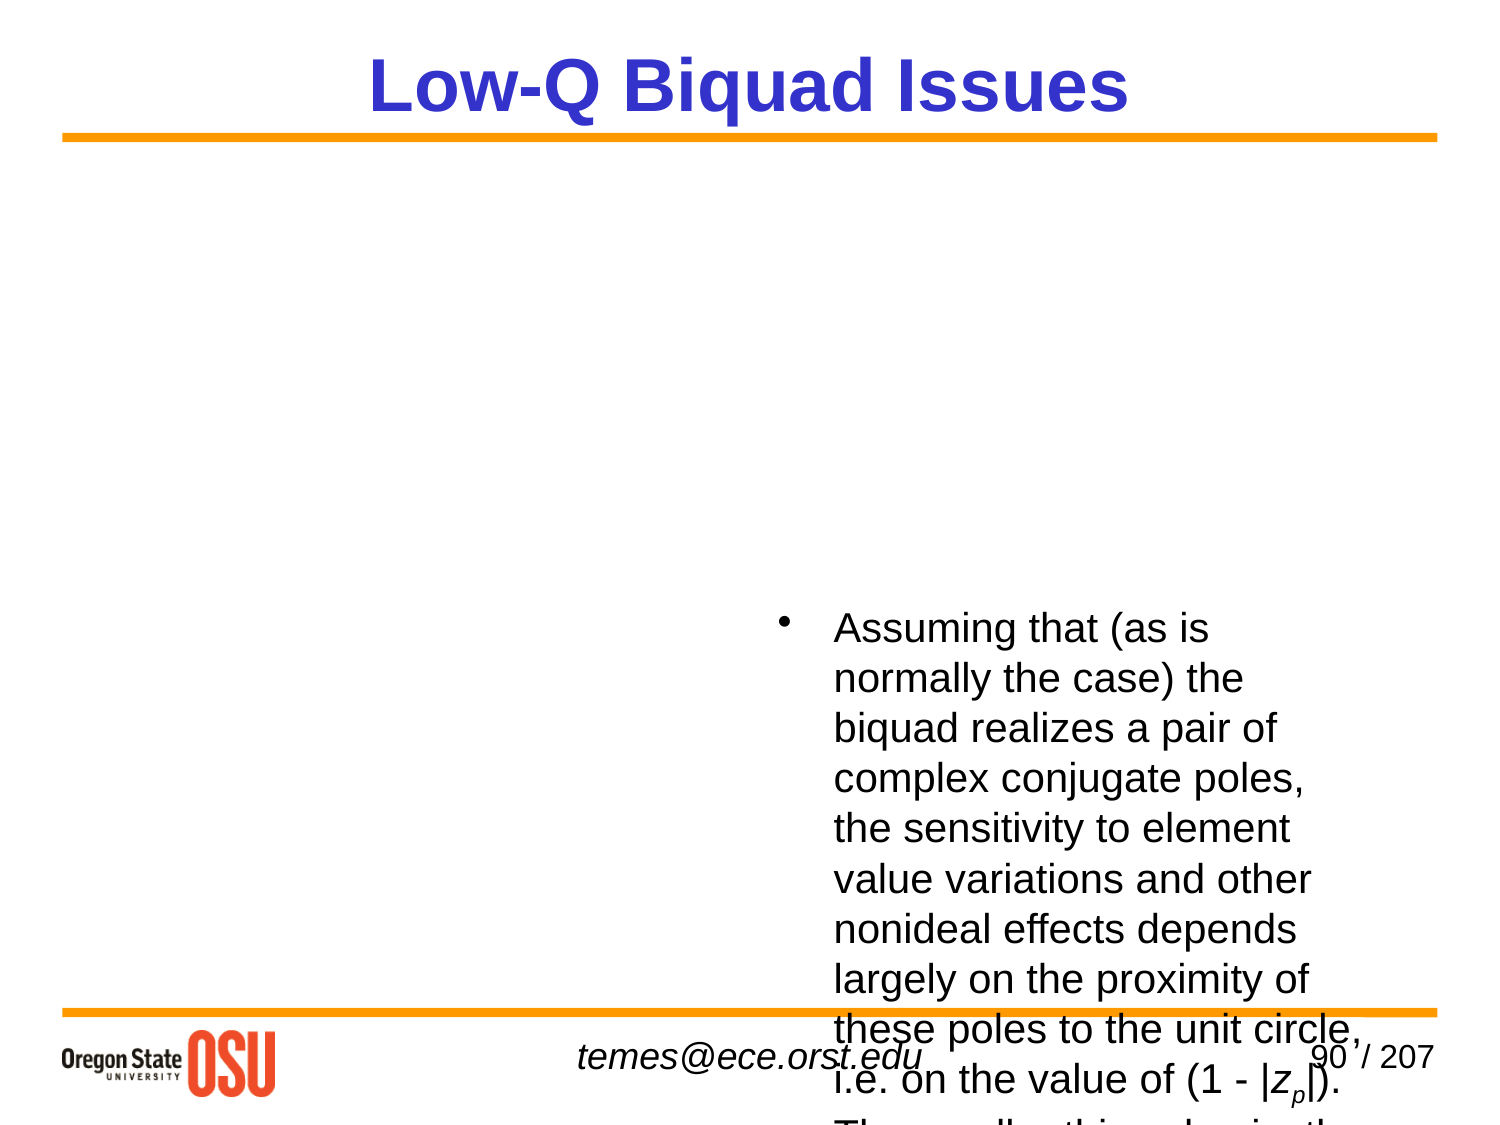

Assuming that (as is normally the case) the biquad realizes a pair of complex conjugate poles, the sensitivity to element value variations and other nonideal effects depends largely on the proximity of these poles to the unit circle, i.e. on the value of (1 - |zp|). The smaller this value is, the more selective the response is, and also the more sensitive is the biquad to nonideal effects. The value of (1 - |zp|) can be directly estimated from H(z). For the circuit of Slide 86,
 b0/b2 = 1/(1+ C4/CB
1 - |zp| ~ 1/[2(CB/C4 +1)].
 For highly selective filters where 1 - |zp| << 1, this indicates that CB/C4 must be large, resulting in a large spread of element values, and also that the circuit will be sensitive to errors in CB/C4. Thus this circuit is not suitable for the realization of such biquadratic H(z) functions.

Low-Q Biquad Issues
90